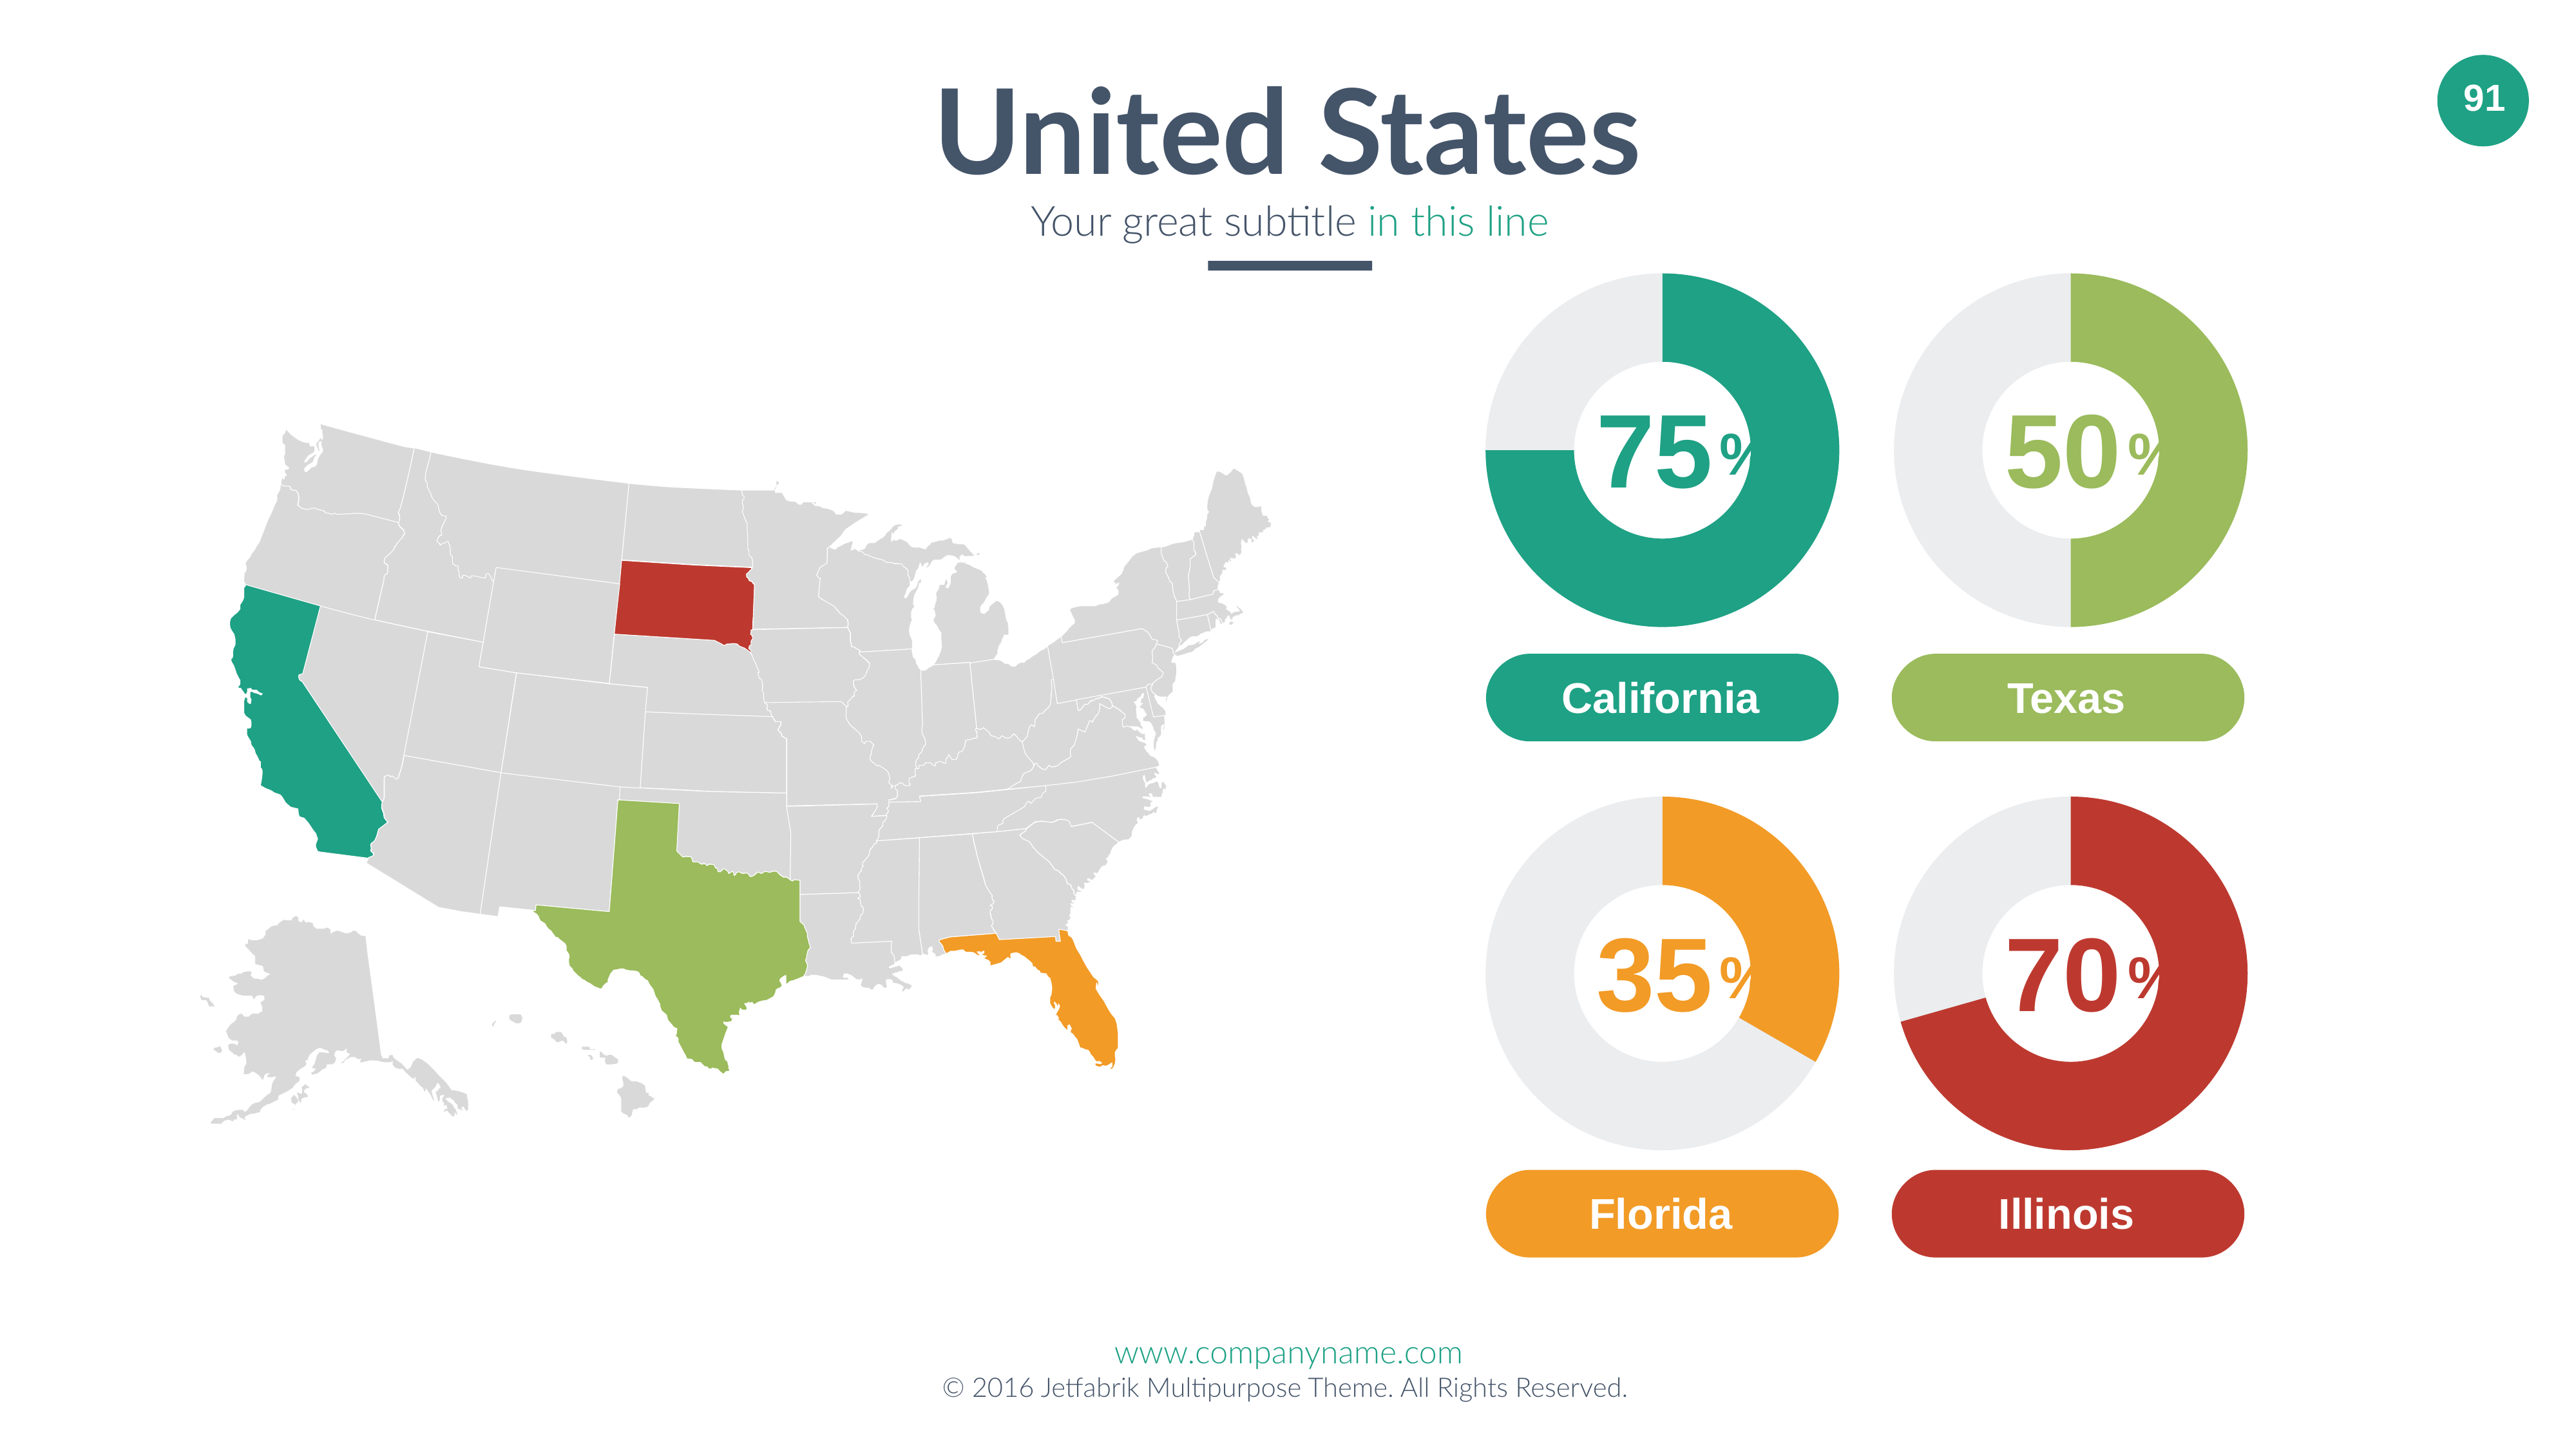

United States
Your great subtitle in this line

### Chart

| Category | Sales |
|---|---|
| 1st Qtr | 75.0 |
| 2nd Qtr | 25.0 |

### Chart

| Category | Sales |
|---|---|
| 1st Qtr | 50.0 |
| 2nd Qtr | 50.0 |
75
50
%
%

California
Texas

### Chart

| Category | Sales |
|---|---|
| 1st Qtr | 35.0 |
| 2nd Qtr | 70.0 |

### Chart

| Category | Sales |
|---|---|
| 1st Qtr | 60.0 |
| 2nd Qtr | 25.0 |
35
70
%
%

Florida
Illinois